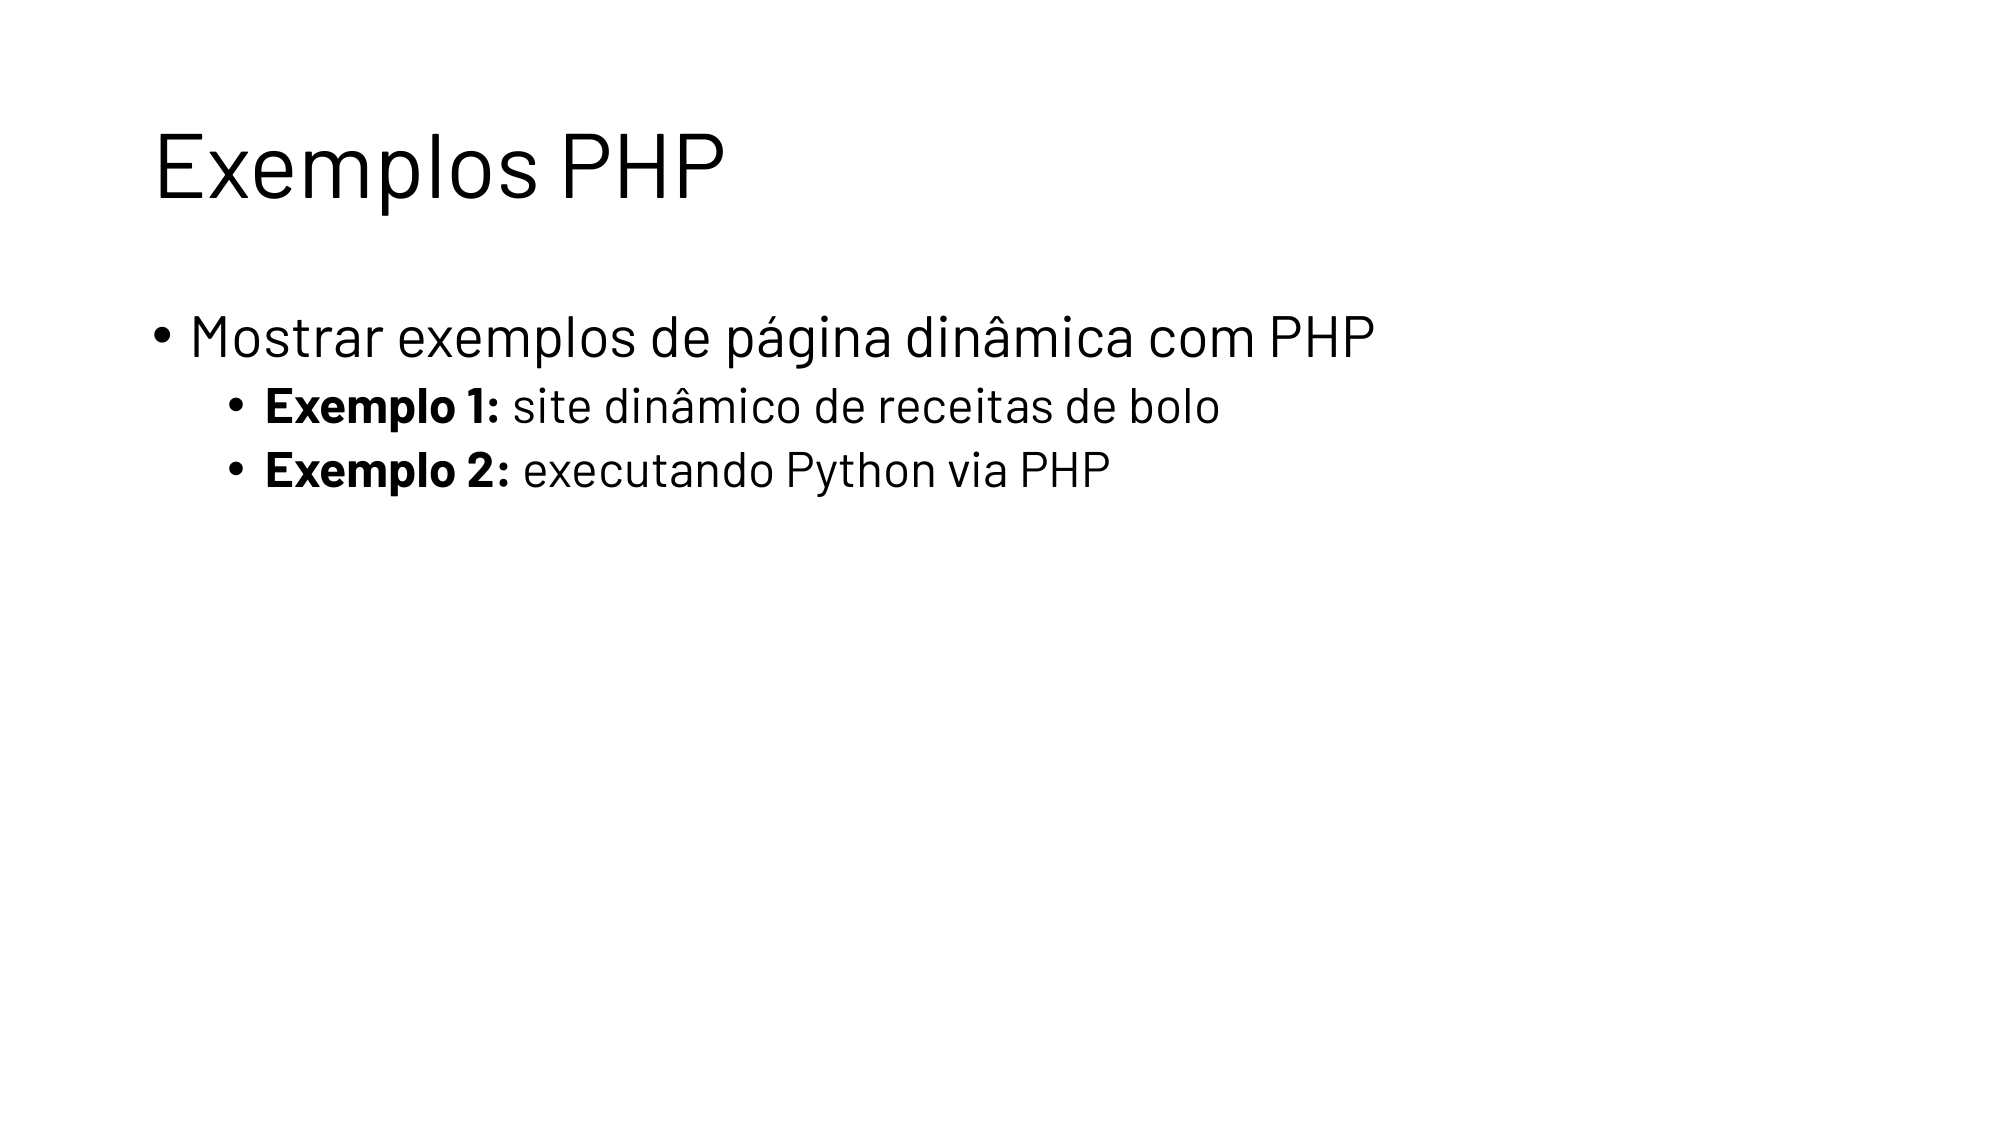

# Exemplos PHP
Mostrar exemplos de página dinâmica com PHP
Exemplo 1: site dinâmico de receitas de bolo
Exemplo 2: executando Python via PHP